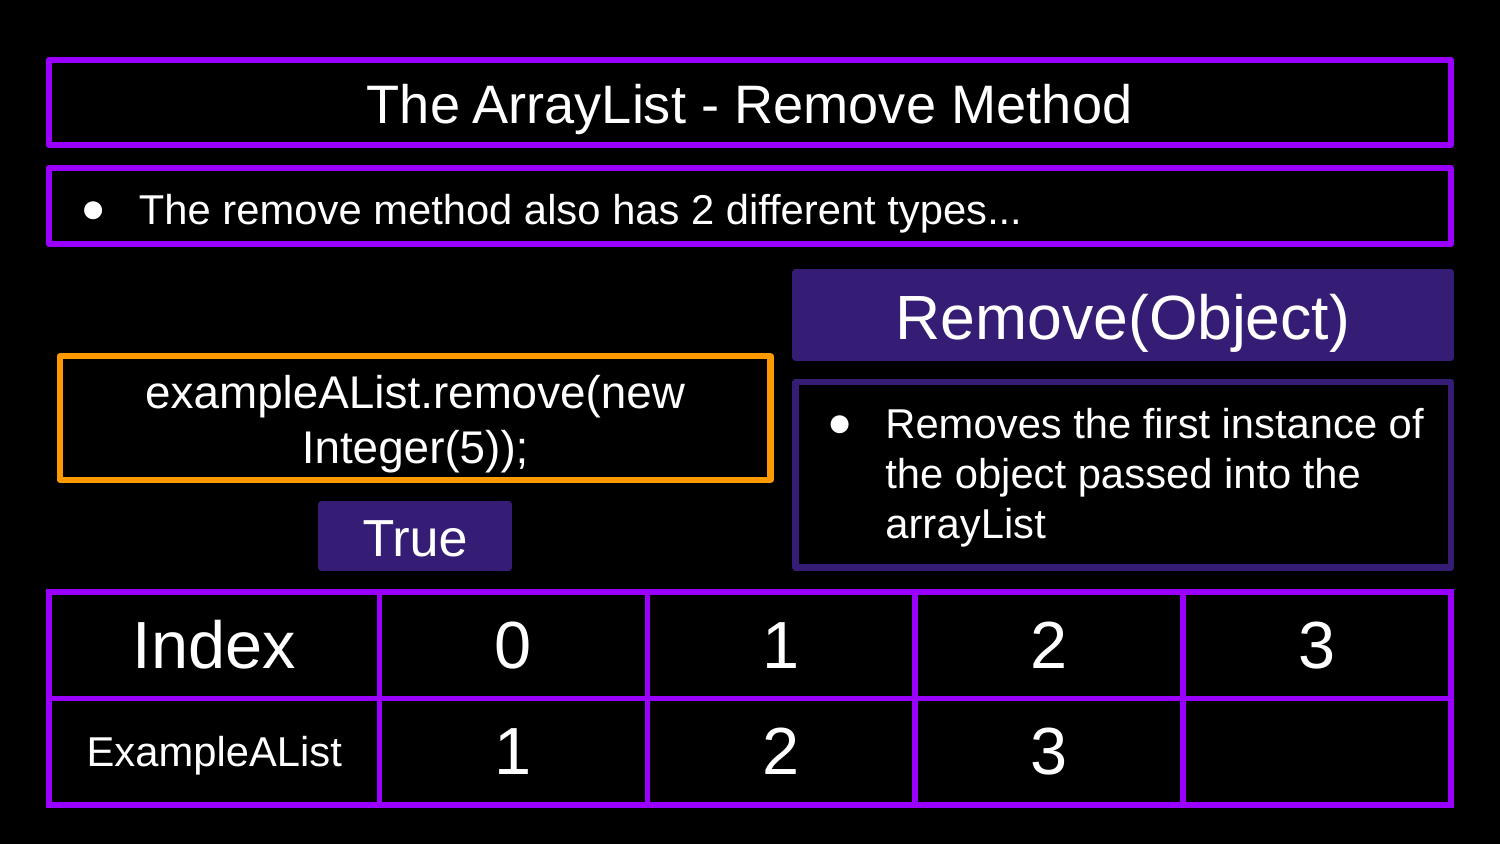

# The ArrayList - Remove Method
The remove method also has 2 different types...
Remove(Object)
exampleAList.remove(new Integer(5));
Removes the first instance of the object passed into the arrayList
True
| Index | 0 | 1 | 2 | 3 |
| --- | --- | --- | --- | --- |
| ExampleAList | 1 | 2 | 3 |  |